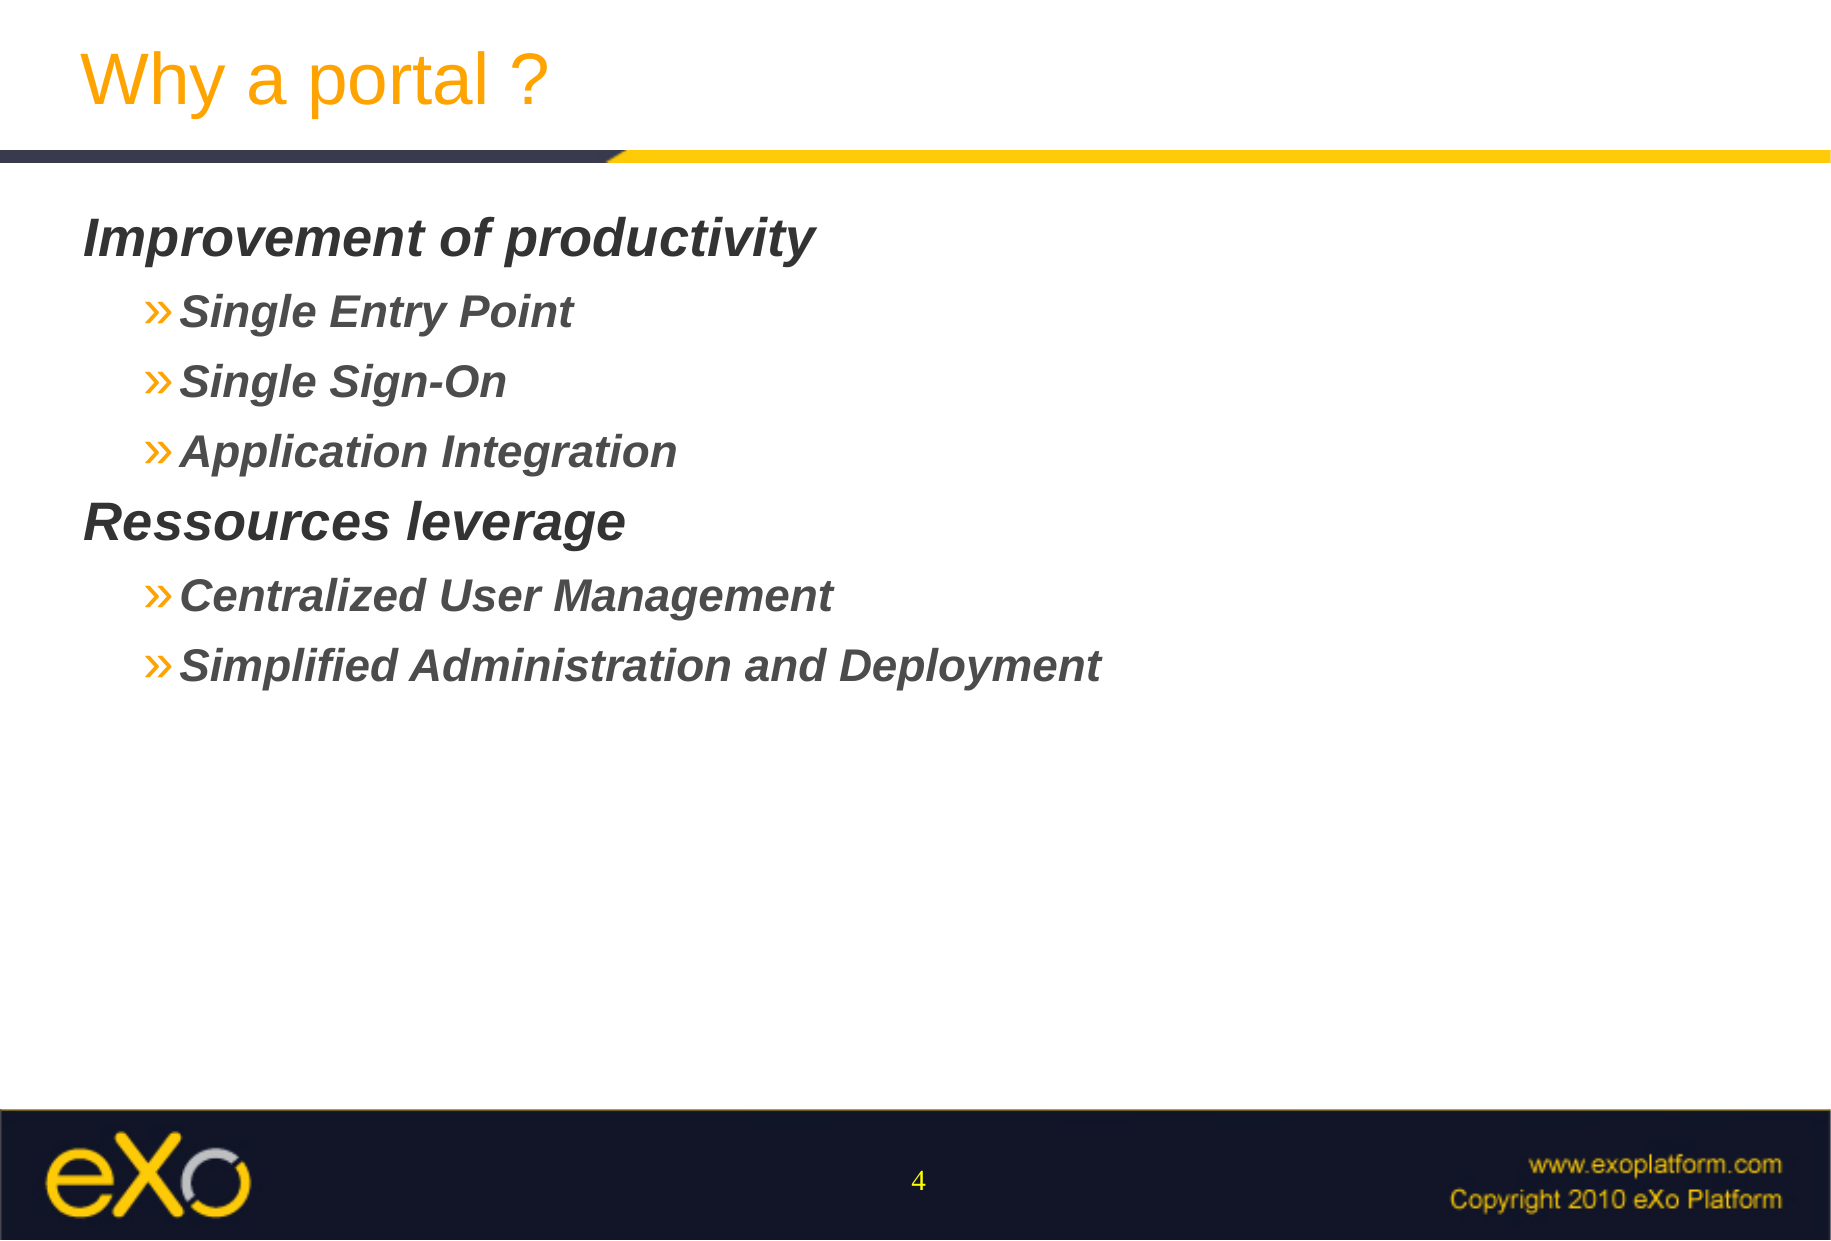

# Why a portal ?
Improvement of productivity
Single Entry Point
Single Sign-On
Application Integration
Ressources leverage
Centralized User Management
Simplified Administration and Deployment